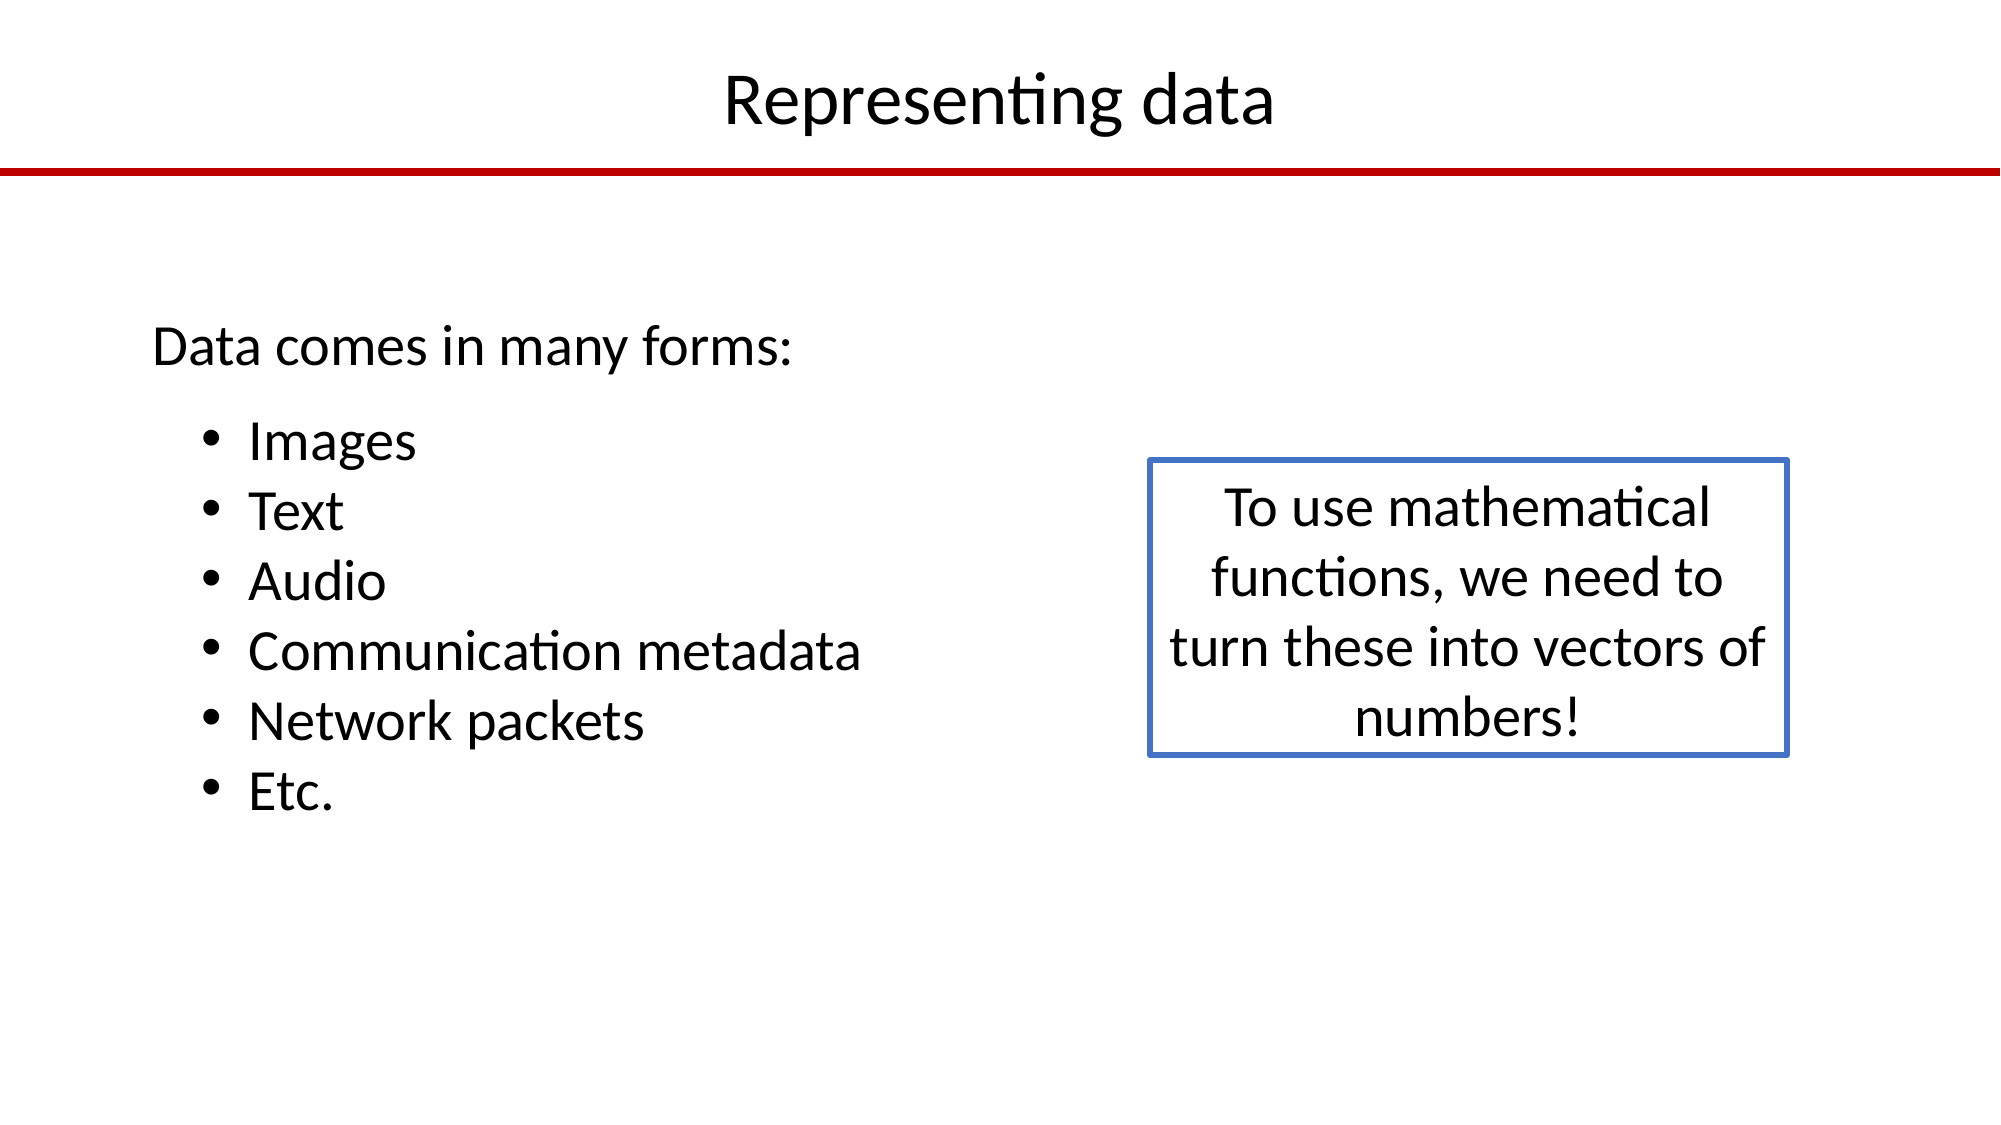

# Representing data
Data comes in many forms:
Images
Text
Audio
Communication metadata
Network packets
Etc.
To use mathematical functions, we need to turn these into vectors of numbers!